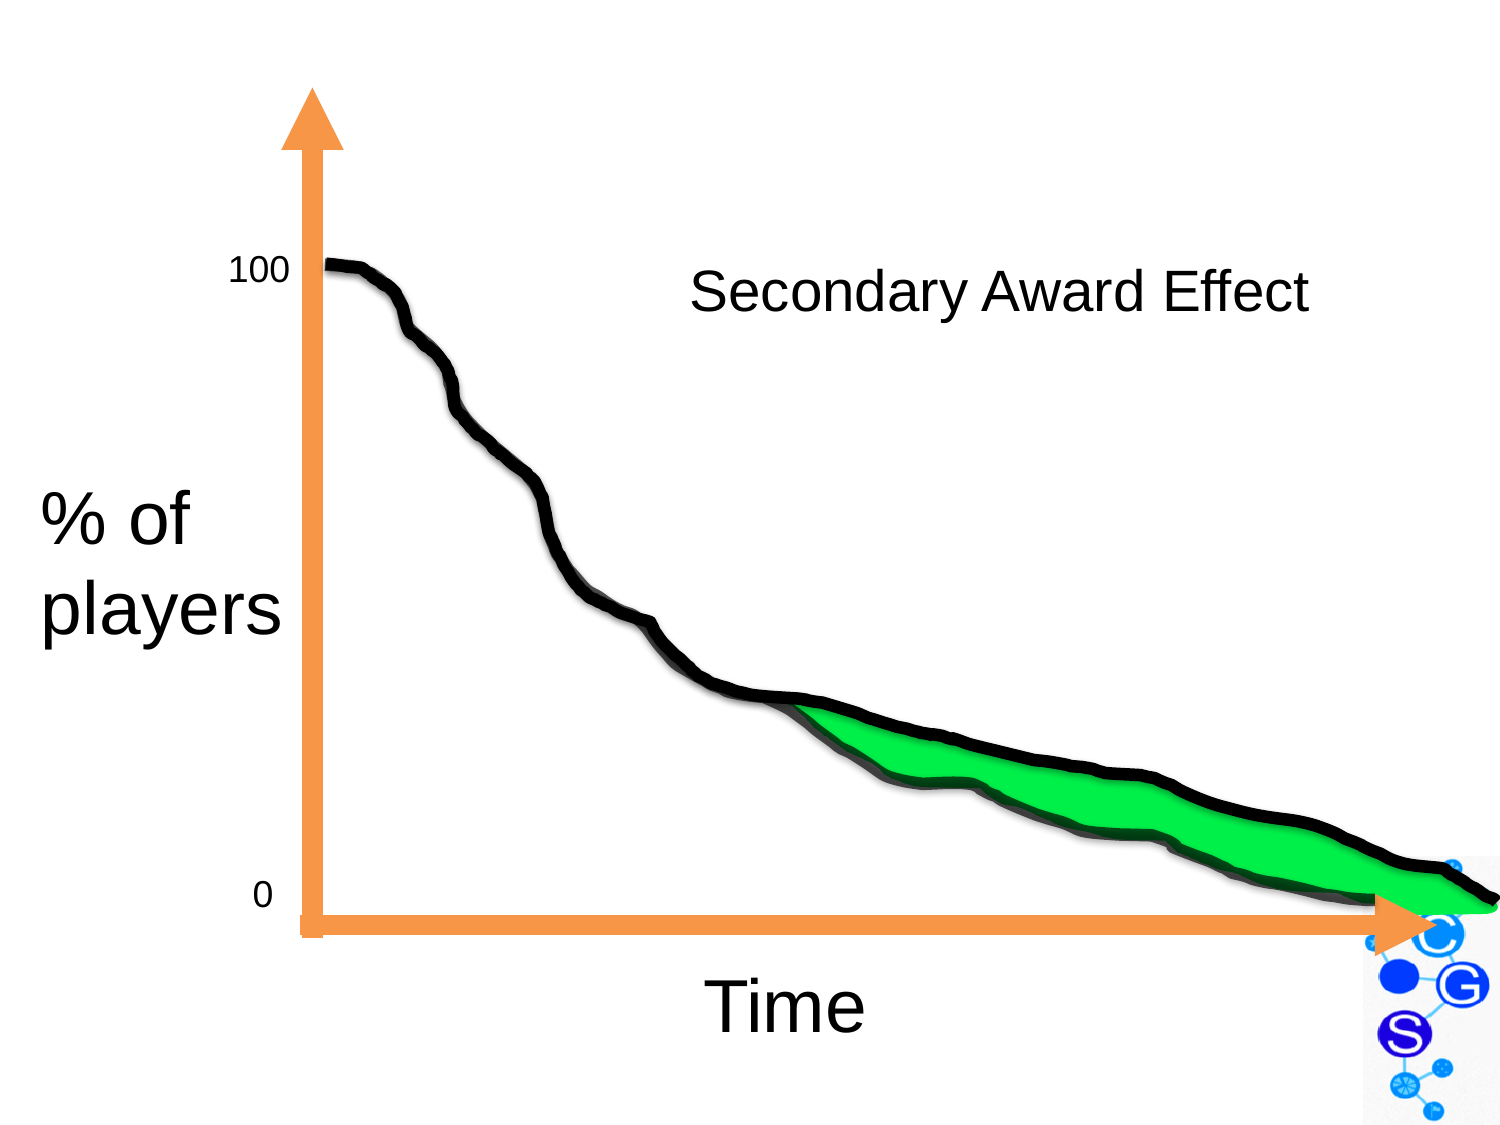

100
Secondary Award Effect

% of
players

0
Time